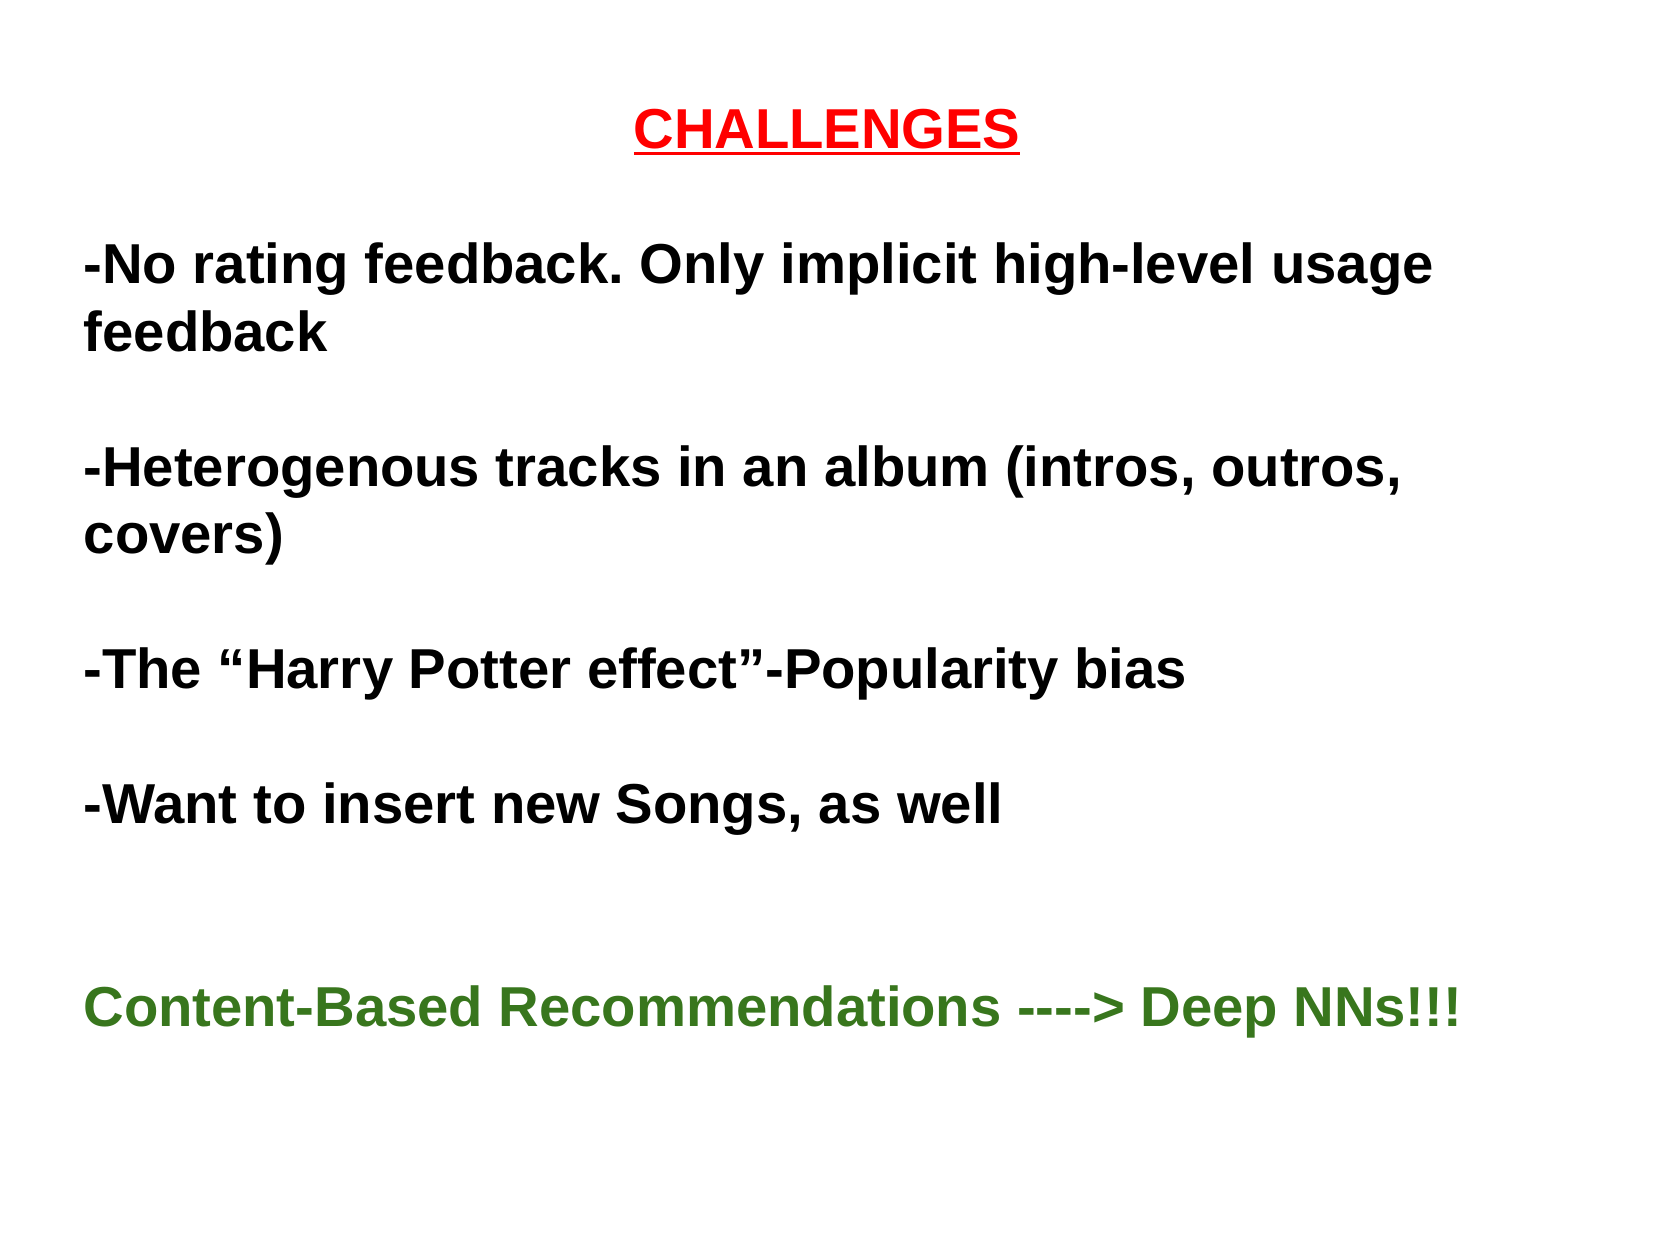

# CHALLENGES

-No rating feedback. Only implicit high-level usage feedback

-Heterogenous tracks in an album (intros, outros, covers)

-The “Harry Potter effect”-Popularity bias

-Want to insert new Songs, as well
Content-Based Recommendations ----> Deep NNs!!!